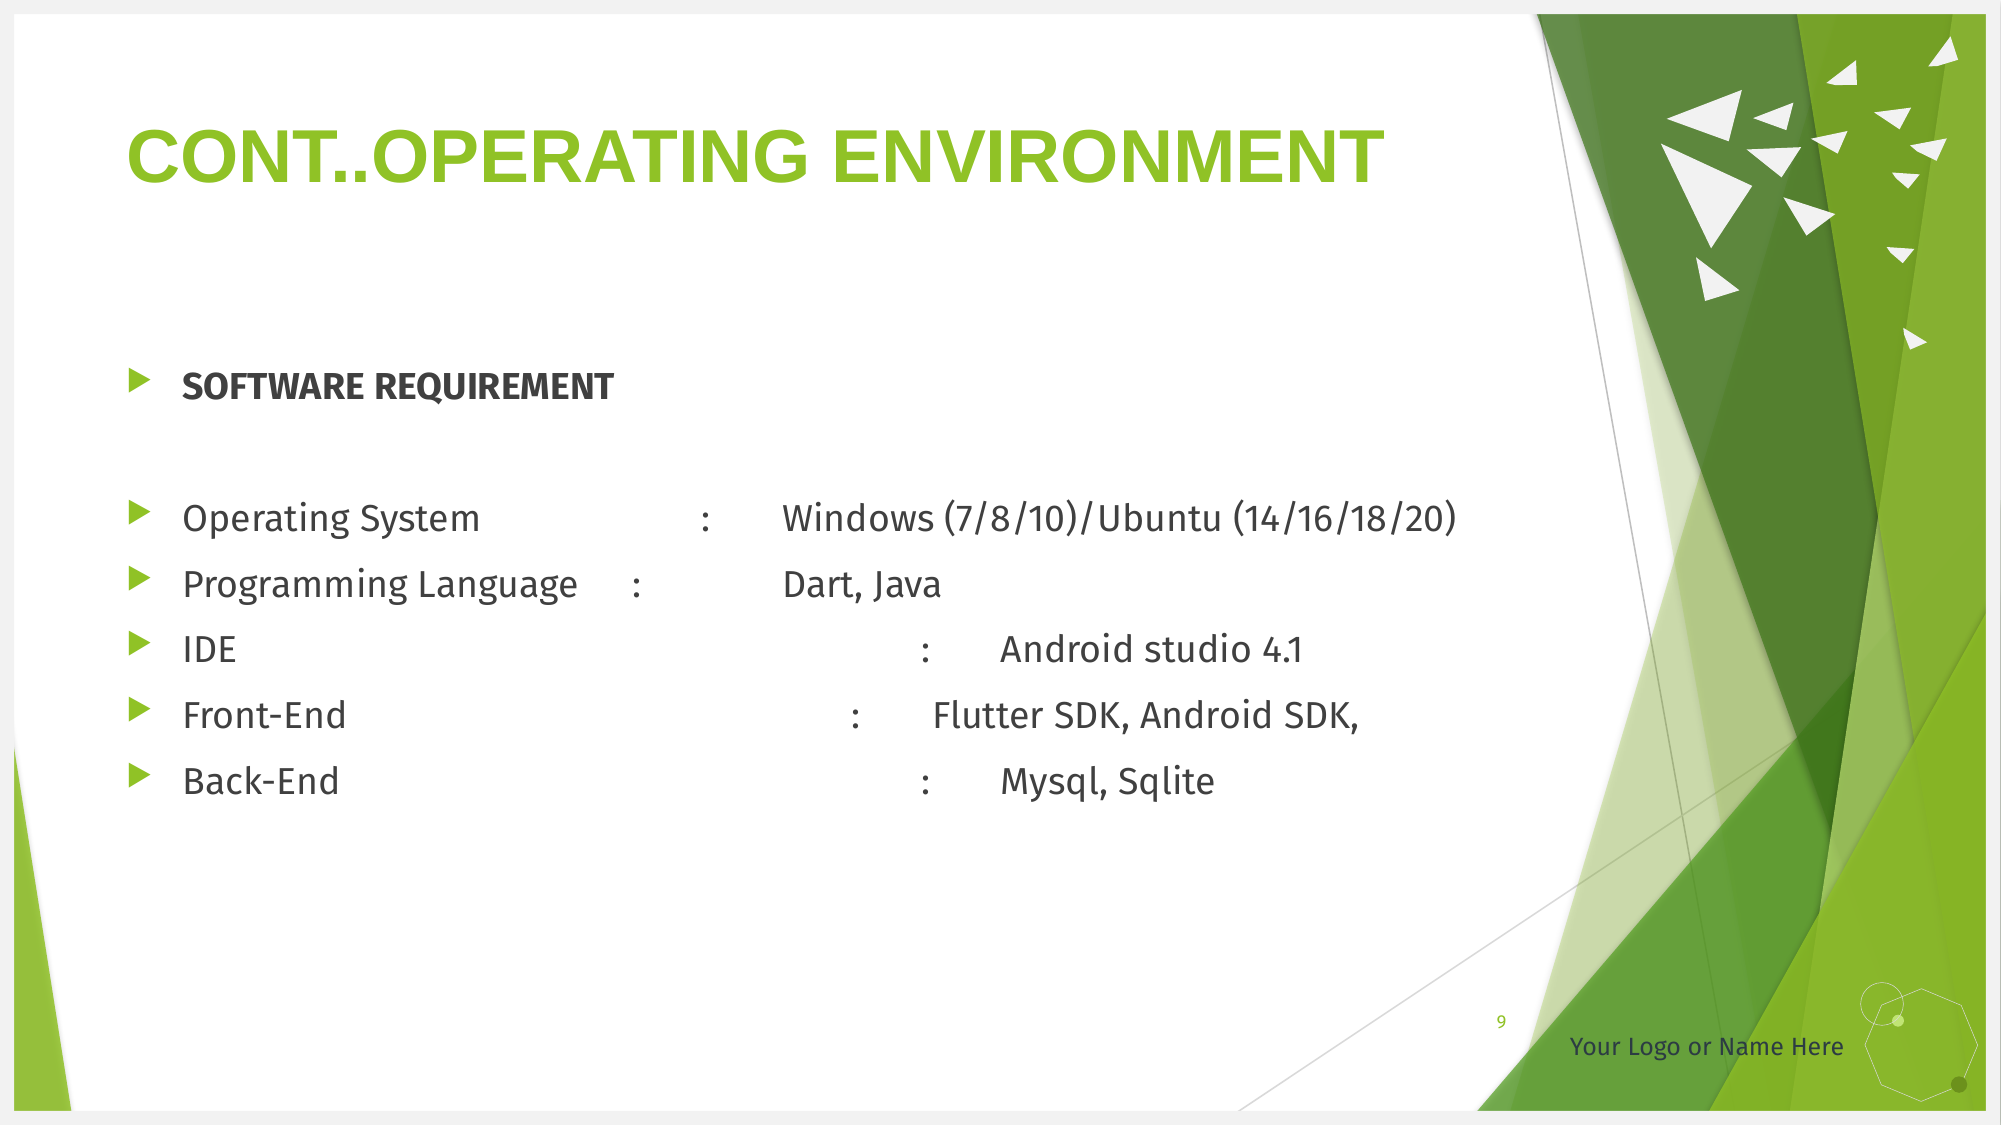

# CONT..OPERATING ENVIRONMENT
SOFTWARE REQUIREMENT

Operating System		       :  	Windows (7/8/10)/Ubuntu (14/16/18/20)
Programming Language 	:	Dart, Java
IDE				              :       Android studio 4.1
Front-End 			       :     	Flutter SDK, Android SDK,
Back-End 			              :       Mysql, Sqlite

9